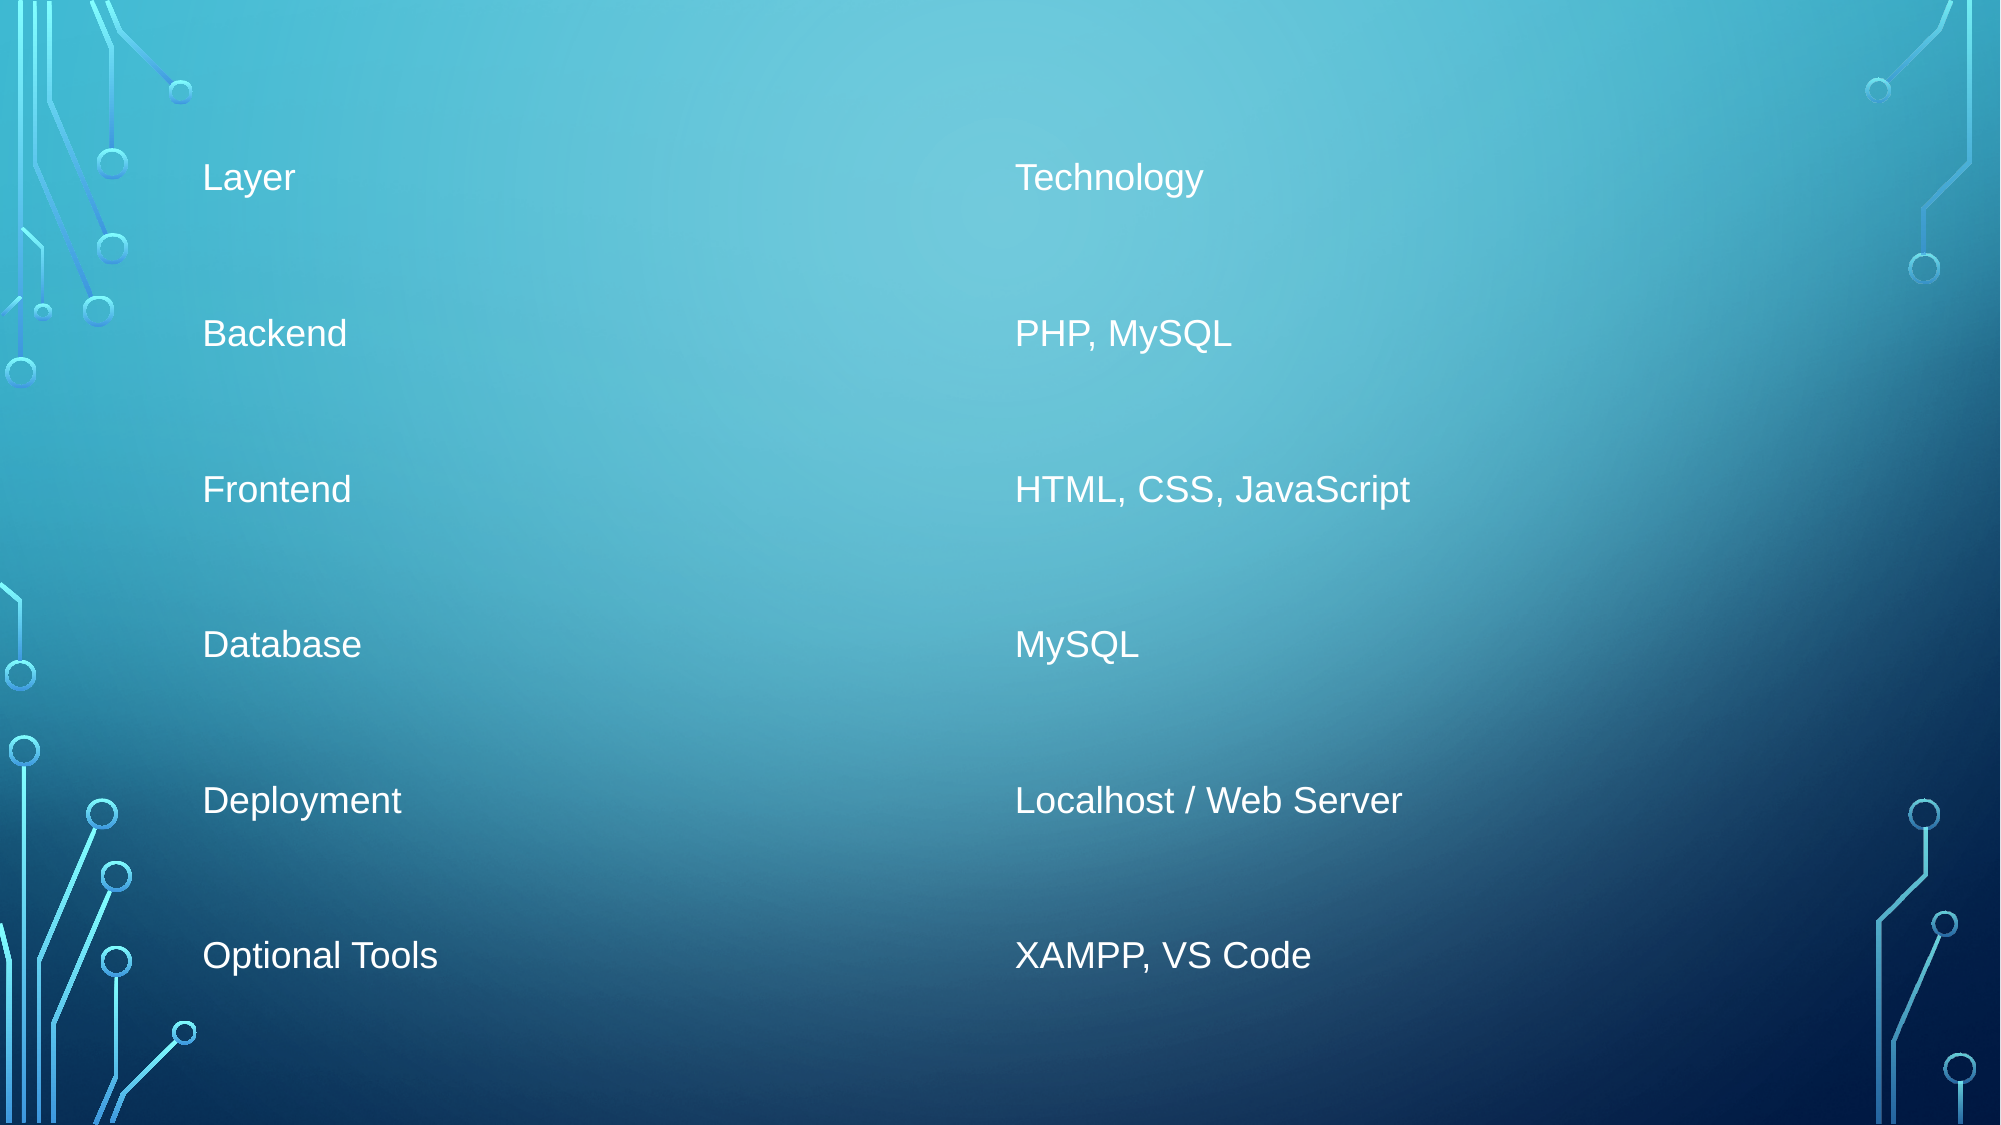

| Layer | Technology |
| --- | --- |
| Backend | PHP, MySQL |
| Frontend | HTML, CSS, JavaScript |
| Database | MySQL |
| Deployment | Localhost / Web Server |
| Optional Tools | XAMPP, VS Code |